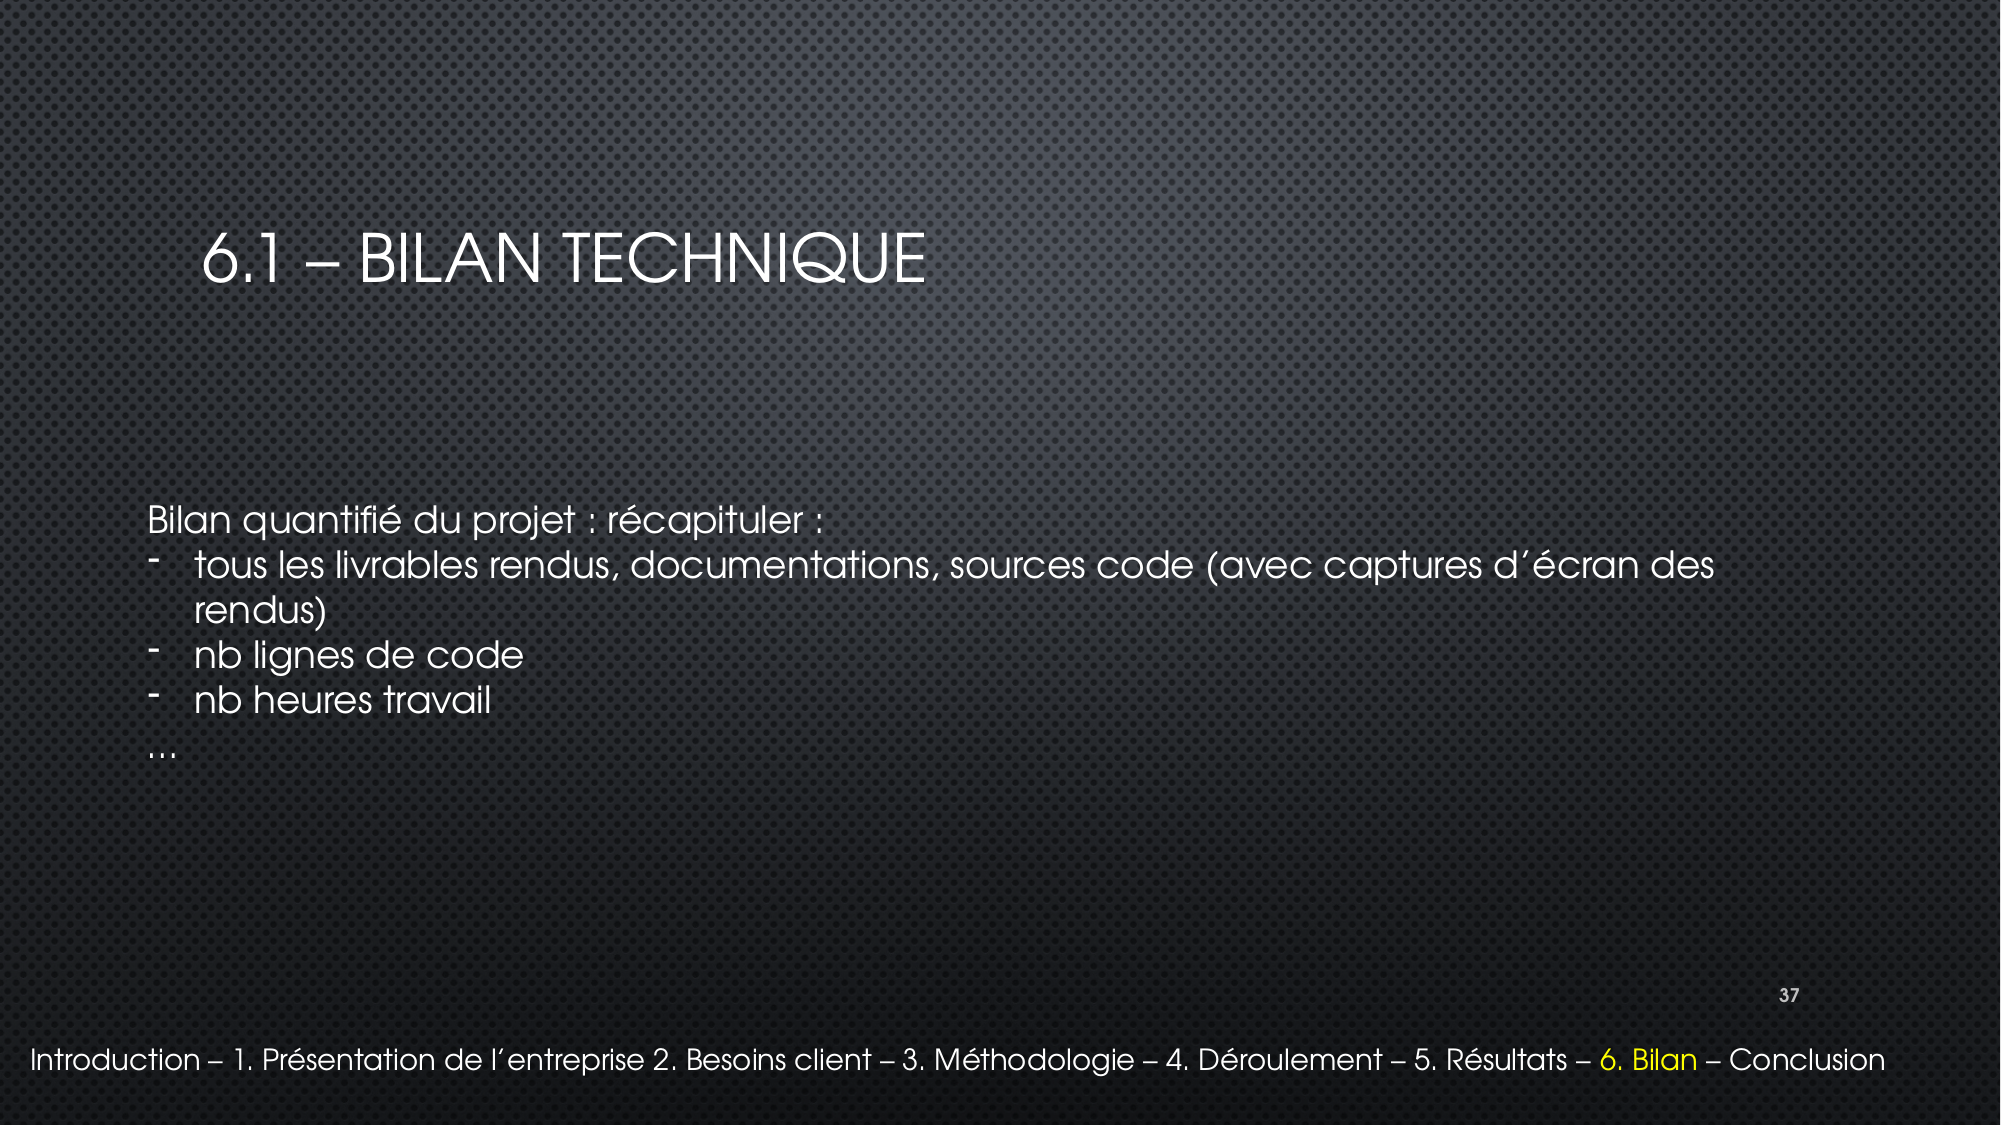

# 6.1 – Bilan technique

Bilan quantifié du projet : récapituler :
tous les livrables rendus, documentations, sources code (avec captures d’écran des rendus)
nb lignes de code
nb heures travail
…

37
Introduction – 1. Présentation de l’entreprise 2. Besoins client – 3. Méthodologie – 4. Déroulement – 5. Résultats – 6. Bilan – Conclusion